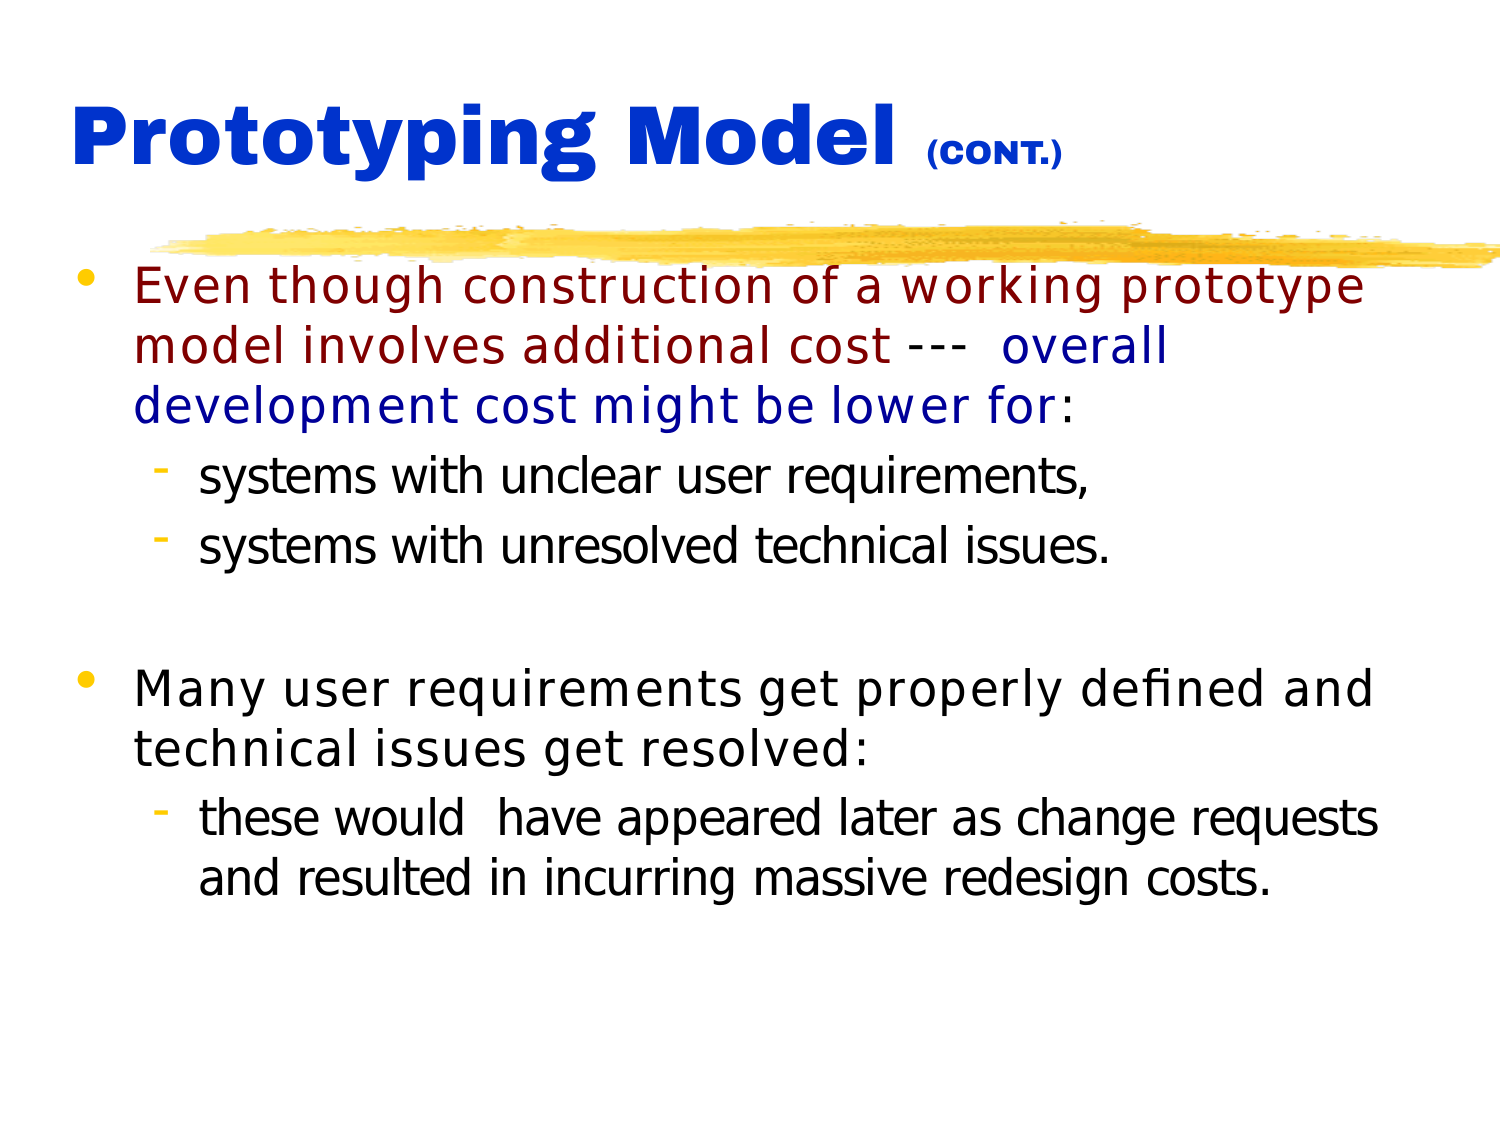

# Prototyping Model (CONT.)
Even though construction of a working prototype model involves additional cost ---  overall development cost might be lower for:
systems with unclear user requirements,
systems with unresolved technical issues.

Many user requirements get properly defined and  technical issues get resolved:
these would  have appeared later as change requests and resulted in incurring massive redesign costs.
51